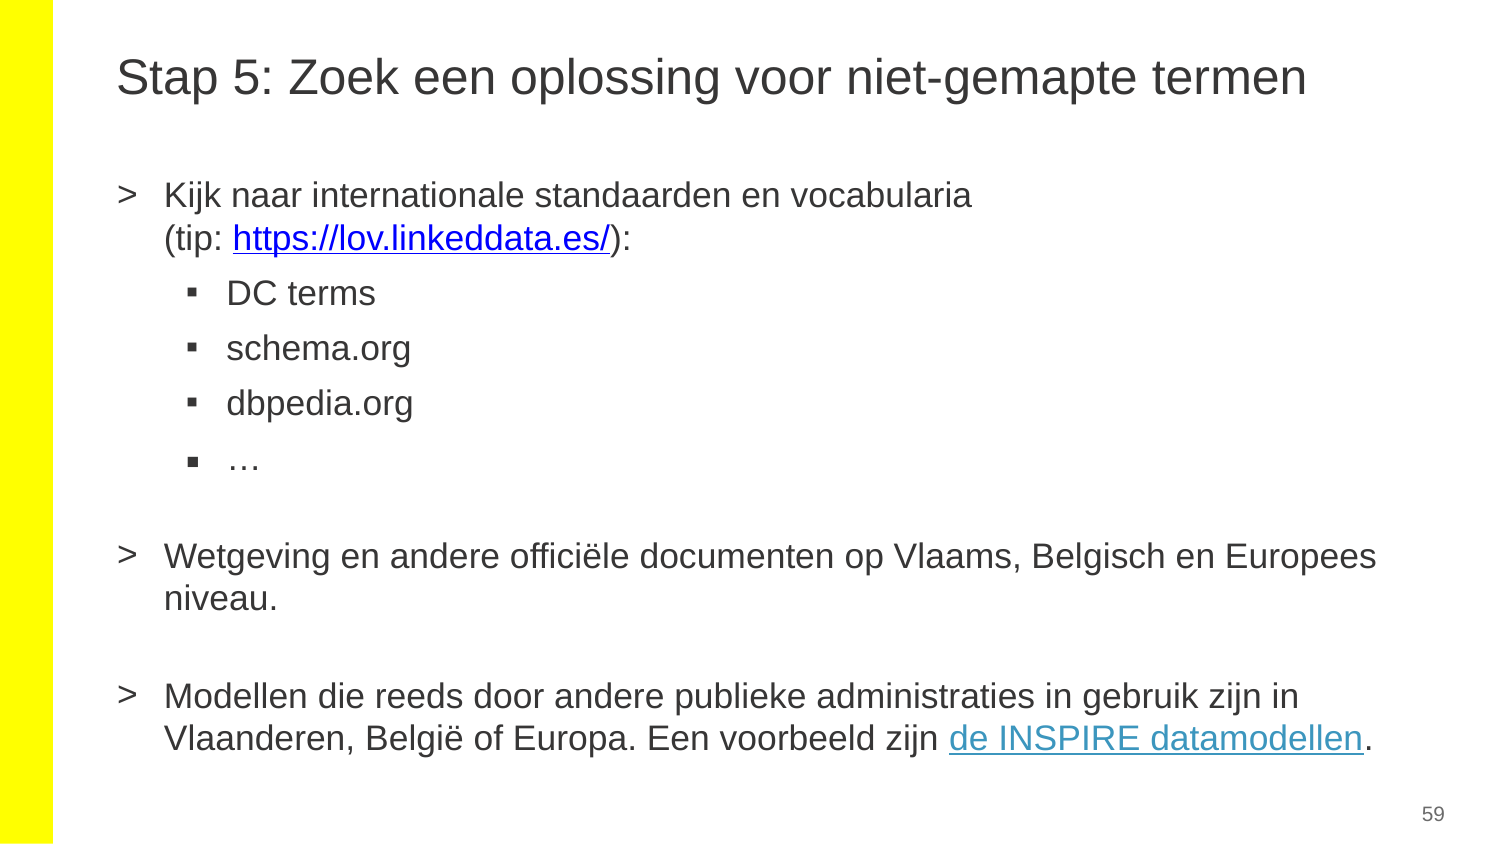

# Stap 5: Zoek een oplossing voor niet-gemapte termen
Kijk naar internationale standaarden en vocabularia
(tip: https://lov.linkeddata.es/):
DC terms
schema.org
dbpedia.org
…
Wetgeving en andere officiële documenten op Vlaams, Belgisch en Europees niveau.
Modellen die reeds door andere publieke administraties in gebruik zijn in Vlaanderen, België of Europa. Een voorbeeld zijn de INSPIRE datamodellen.

59